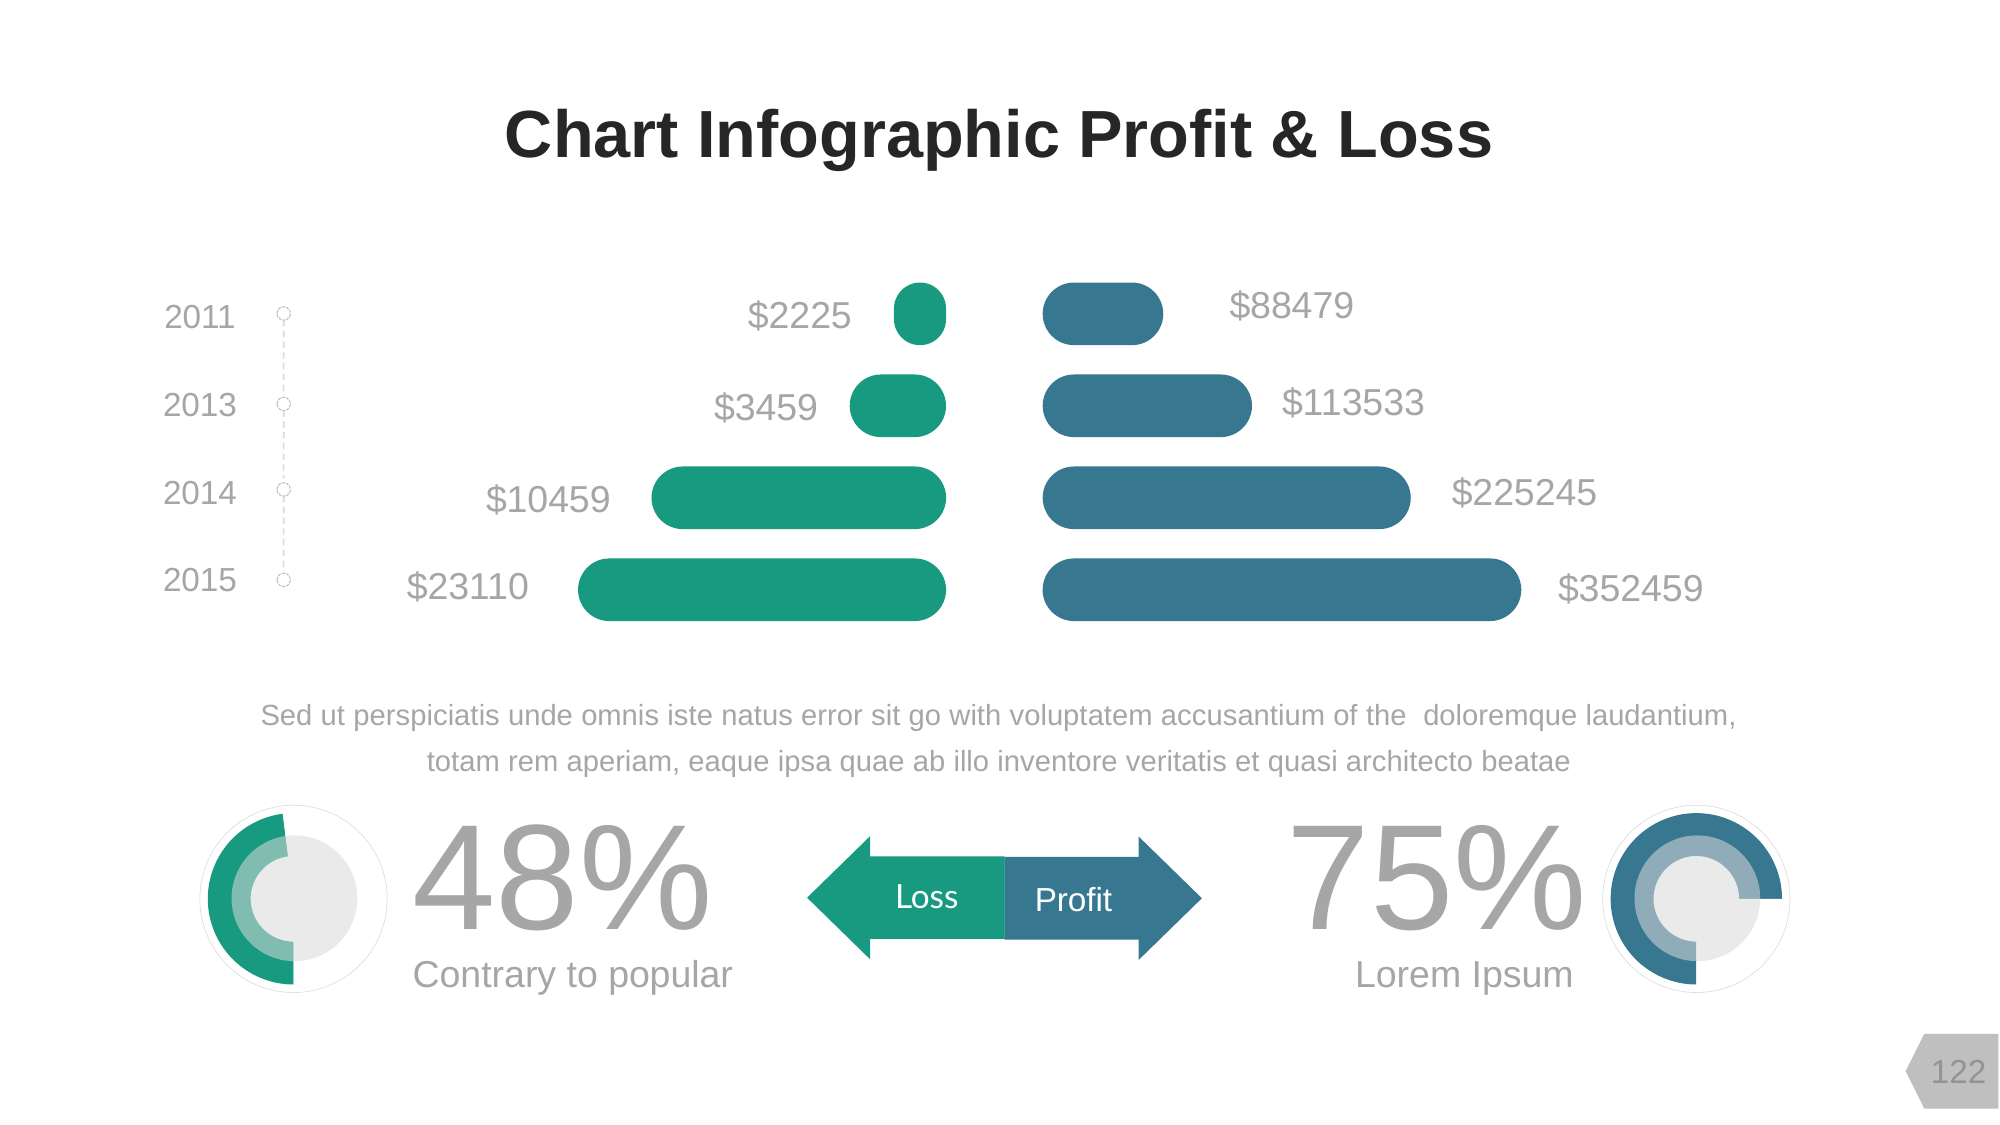

Chart Infographic Profit & Loss
$88479

$2225
2011

$113533
2013
$3459

$225245
2014
$10459

2015
$23110
$352459

Sed ut perspiciatis unde omnis iste natus error sit go with voluptatem accusantium of the  doloremque laudantium, totam rem aperiam, eaque ipsa quae ab illo inventore veritatis et quasi architecto beatae
48%
75%

### Chart

| Category | Sales |
|---|---|
|  | 48.0 |
|  | 52.0 |

### Chart

| Category | Sales |
|---|---|
|  | 75.0 |
|  | 25.0 |

Loss
Profit
Contrary to popular
 Lorem Ipsum